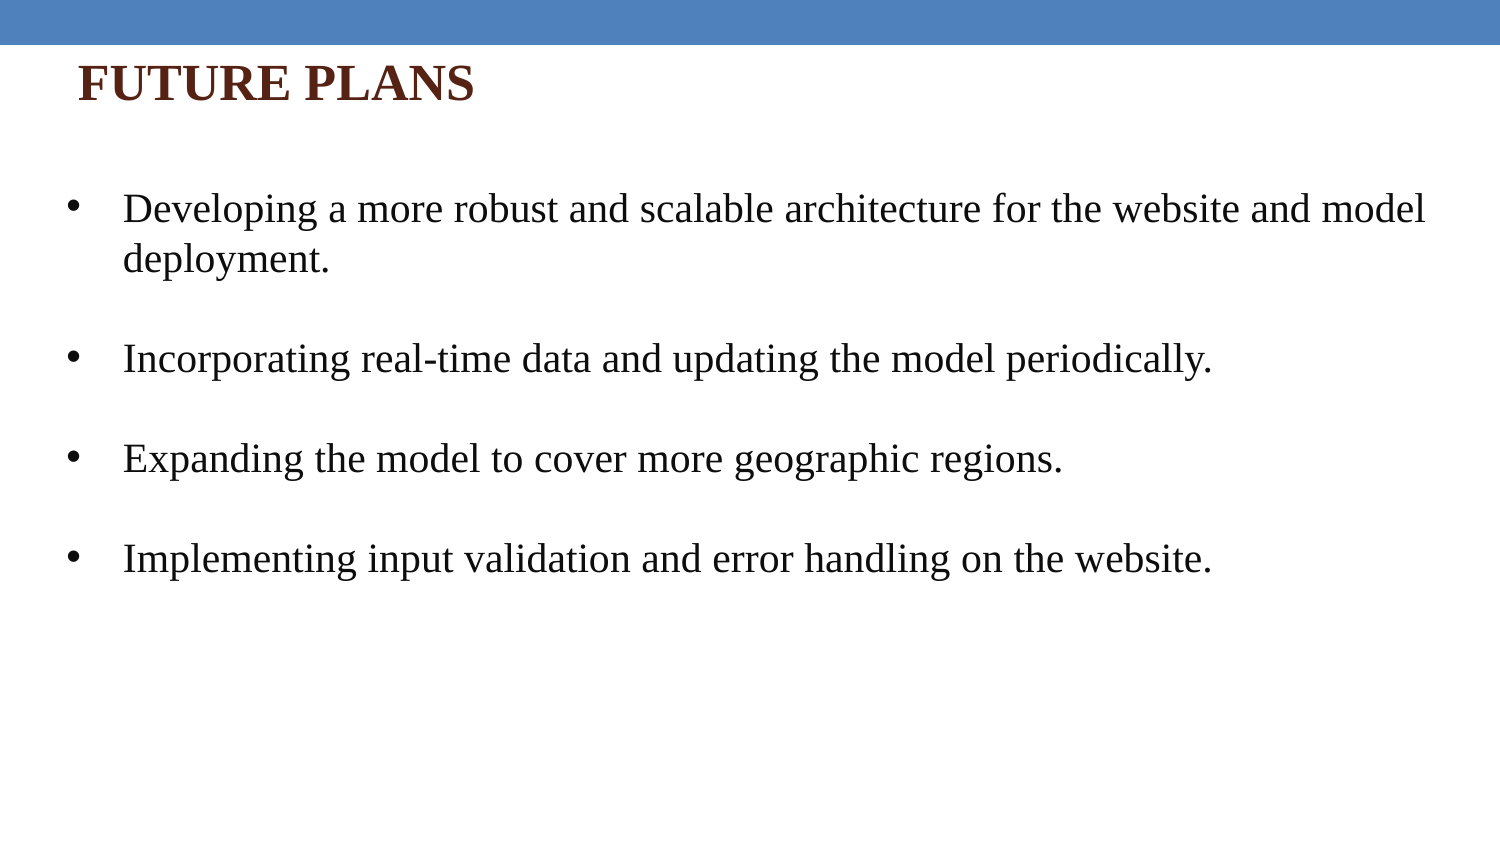

# FUTURE PLANS
Developing a more robust and scalable architecture for the website and model deployment.

Incorporating real-time data and updating the model periodically.

Expanding the model to cover more geographic regions.

Implementing input validation and error handling on the website.